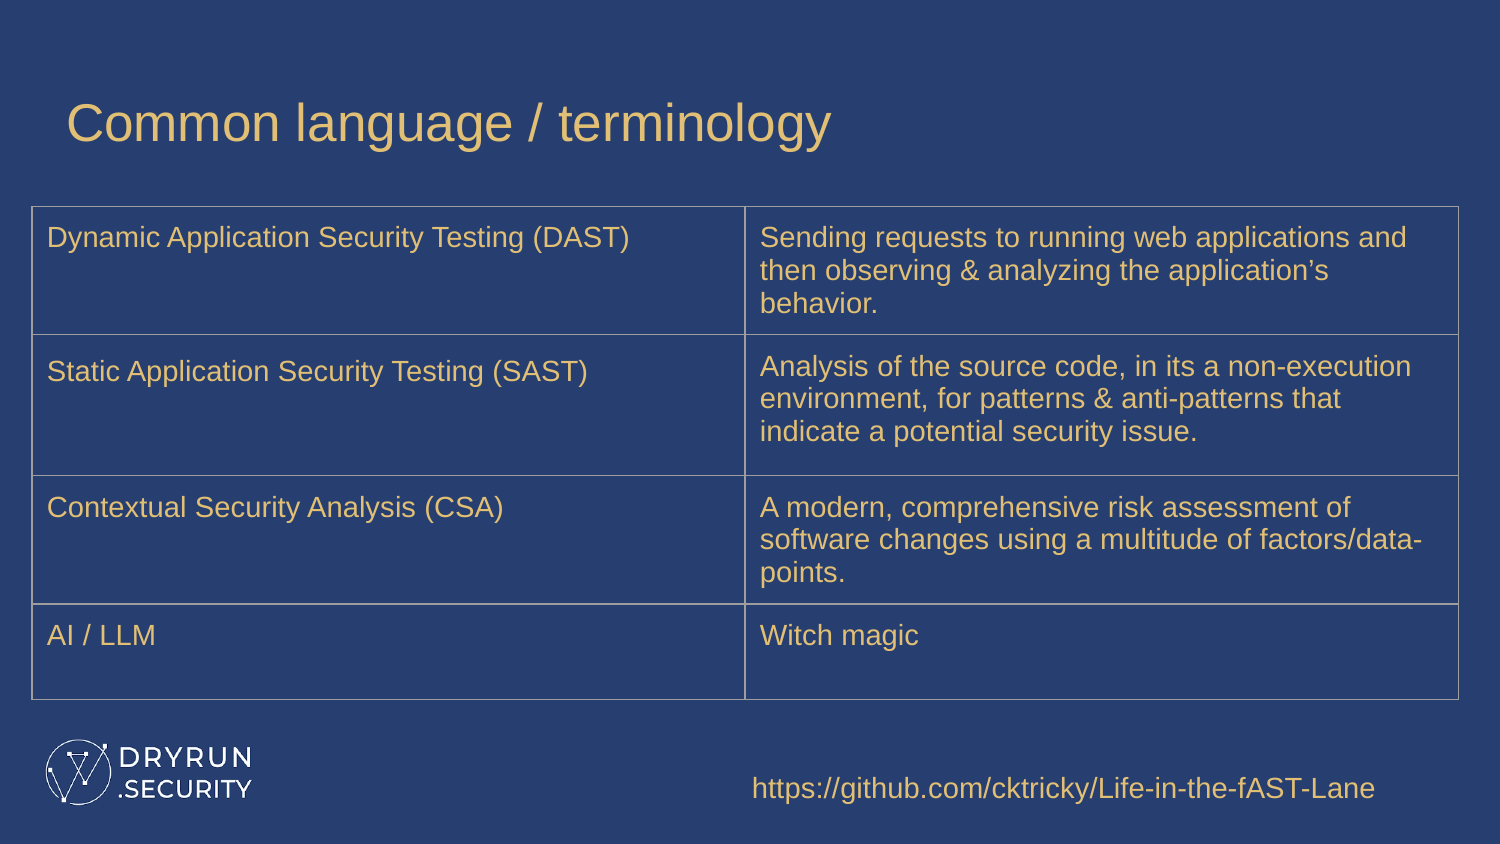

# Common language / terminology
| Dynamic Application Security Testing (DAST) | Sending requests to running web applications and then observing & analyzing the application’s behavior. |
| --- | --- |
| Static Application Security Testing (SAST) | Analysis of the source code, in its a non-execution environment, for patterns & anti-patterns that indicate a potential security issue. |
| Contextual Security Analysis (CSA) | A modern, comprehensive risk assessment of software changes using a multitude of factors/data-points. |
| AI / LLM | Witch magic |